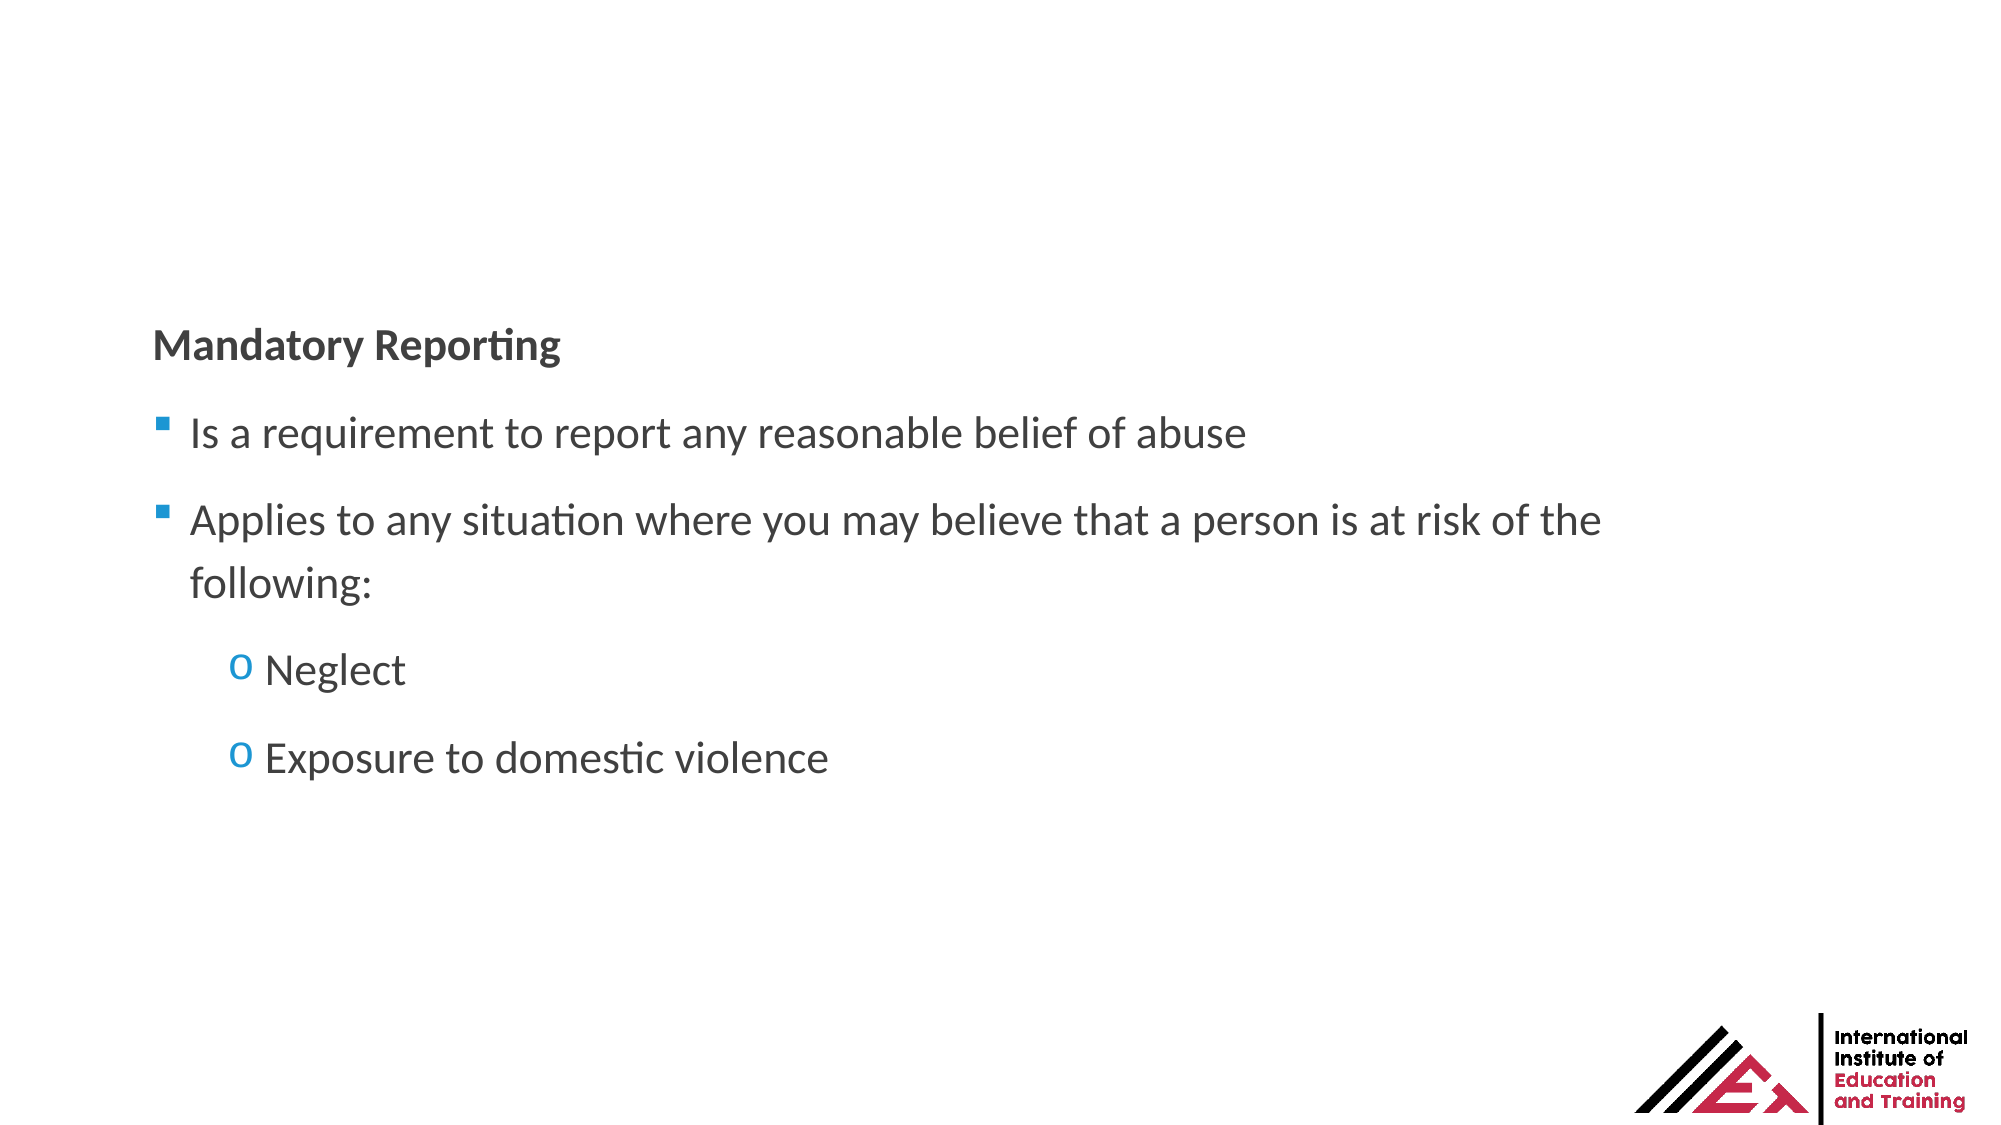

Mandatory Reporting
Is a requirement to report any reasonable belief of abuse
Applies to any situation where you may believe that a person is at risk of the following:
Neglect
Exposure to domestic violence